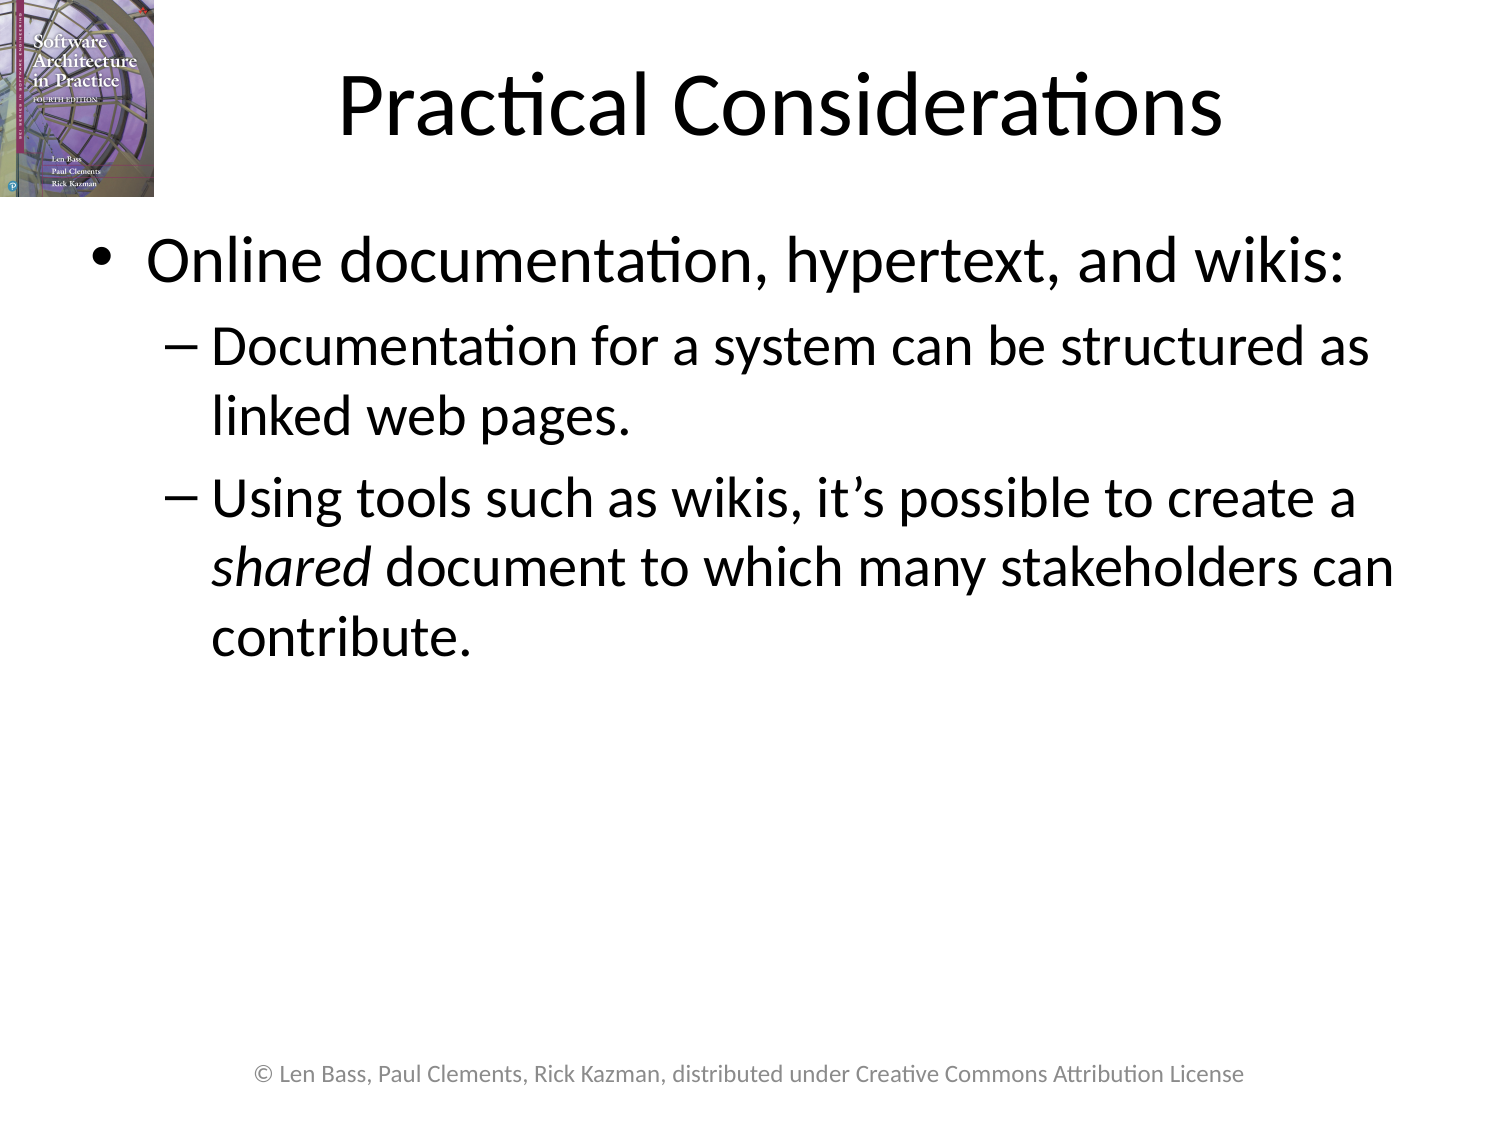

# Practical Considerations
Online documentation, hypertext, and wikis:
Documentation for a system can be structured as linked web pages.
Using tools such as wikis, it’s possible to create a shared document to which many stakeholders can contribute.

© Len Bass, Paul Clements, Rick Kazman, distributed under Creative Commons Attribution License